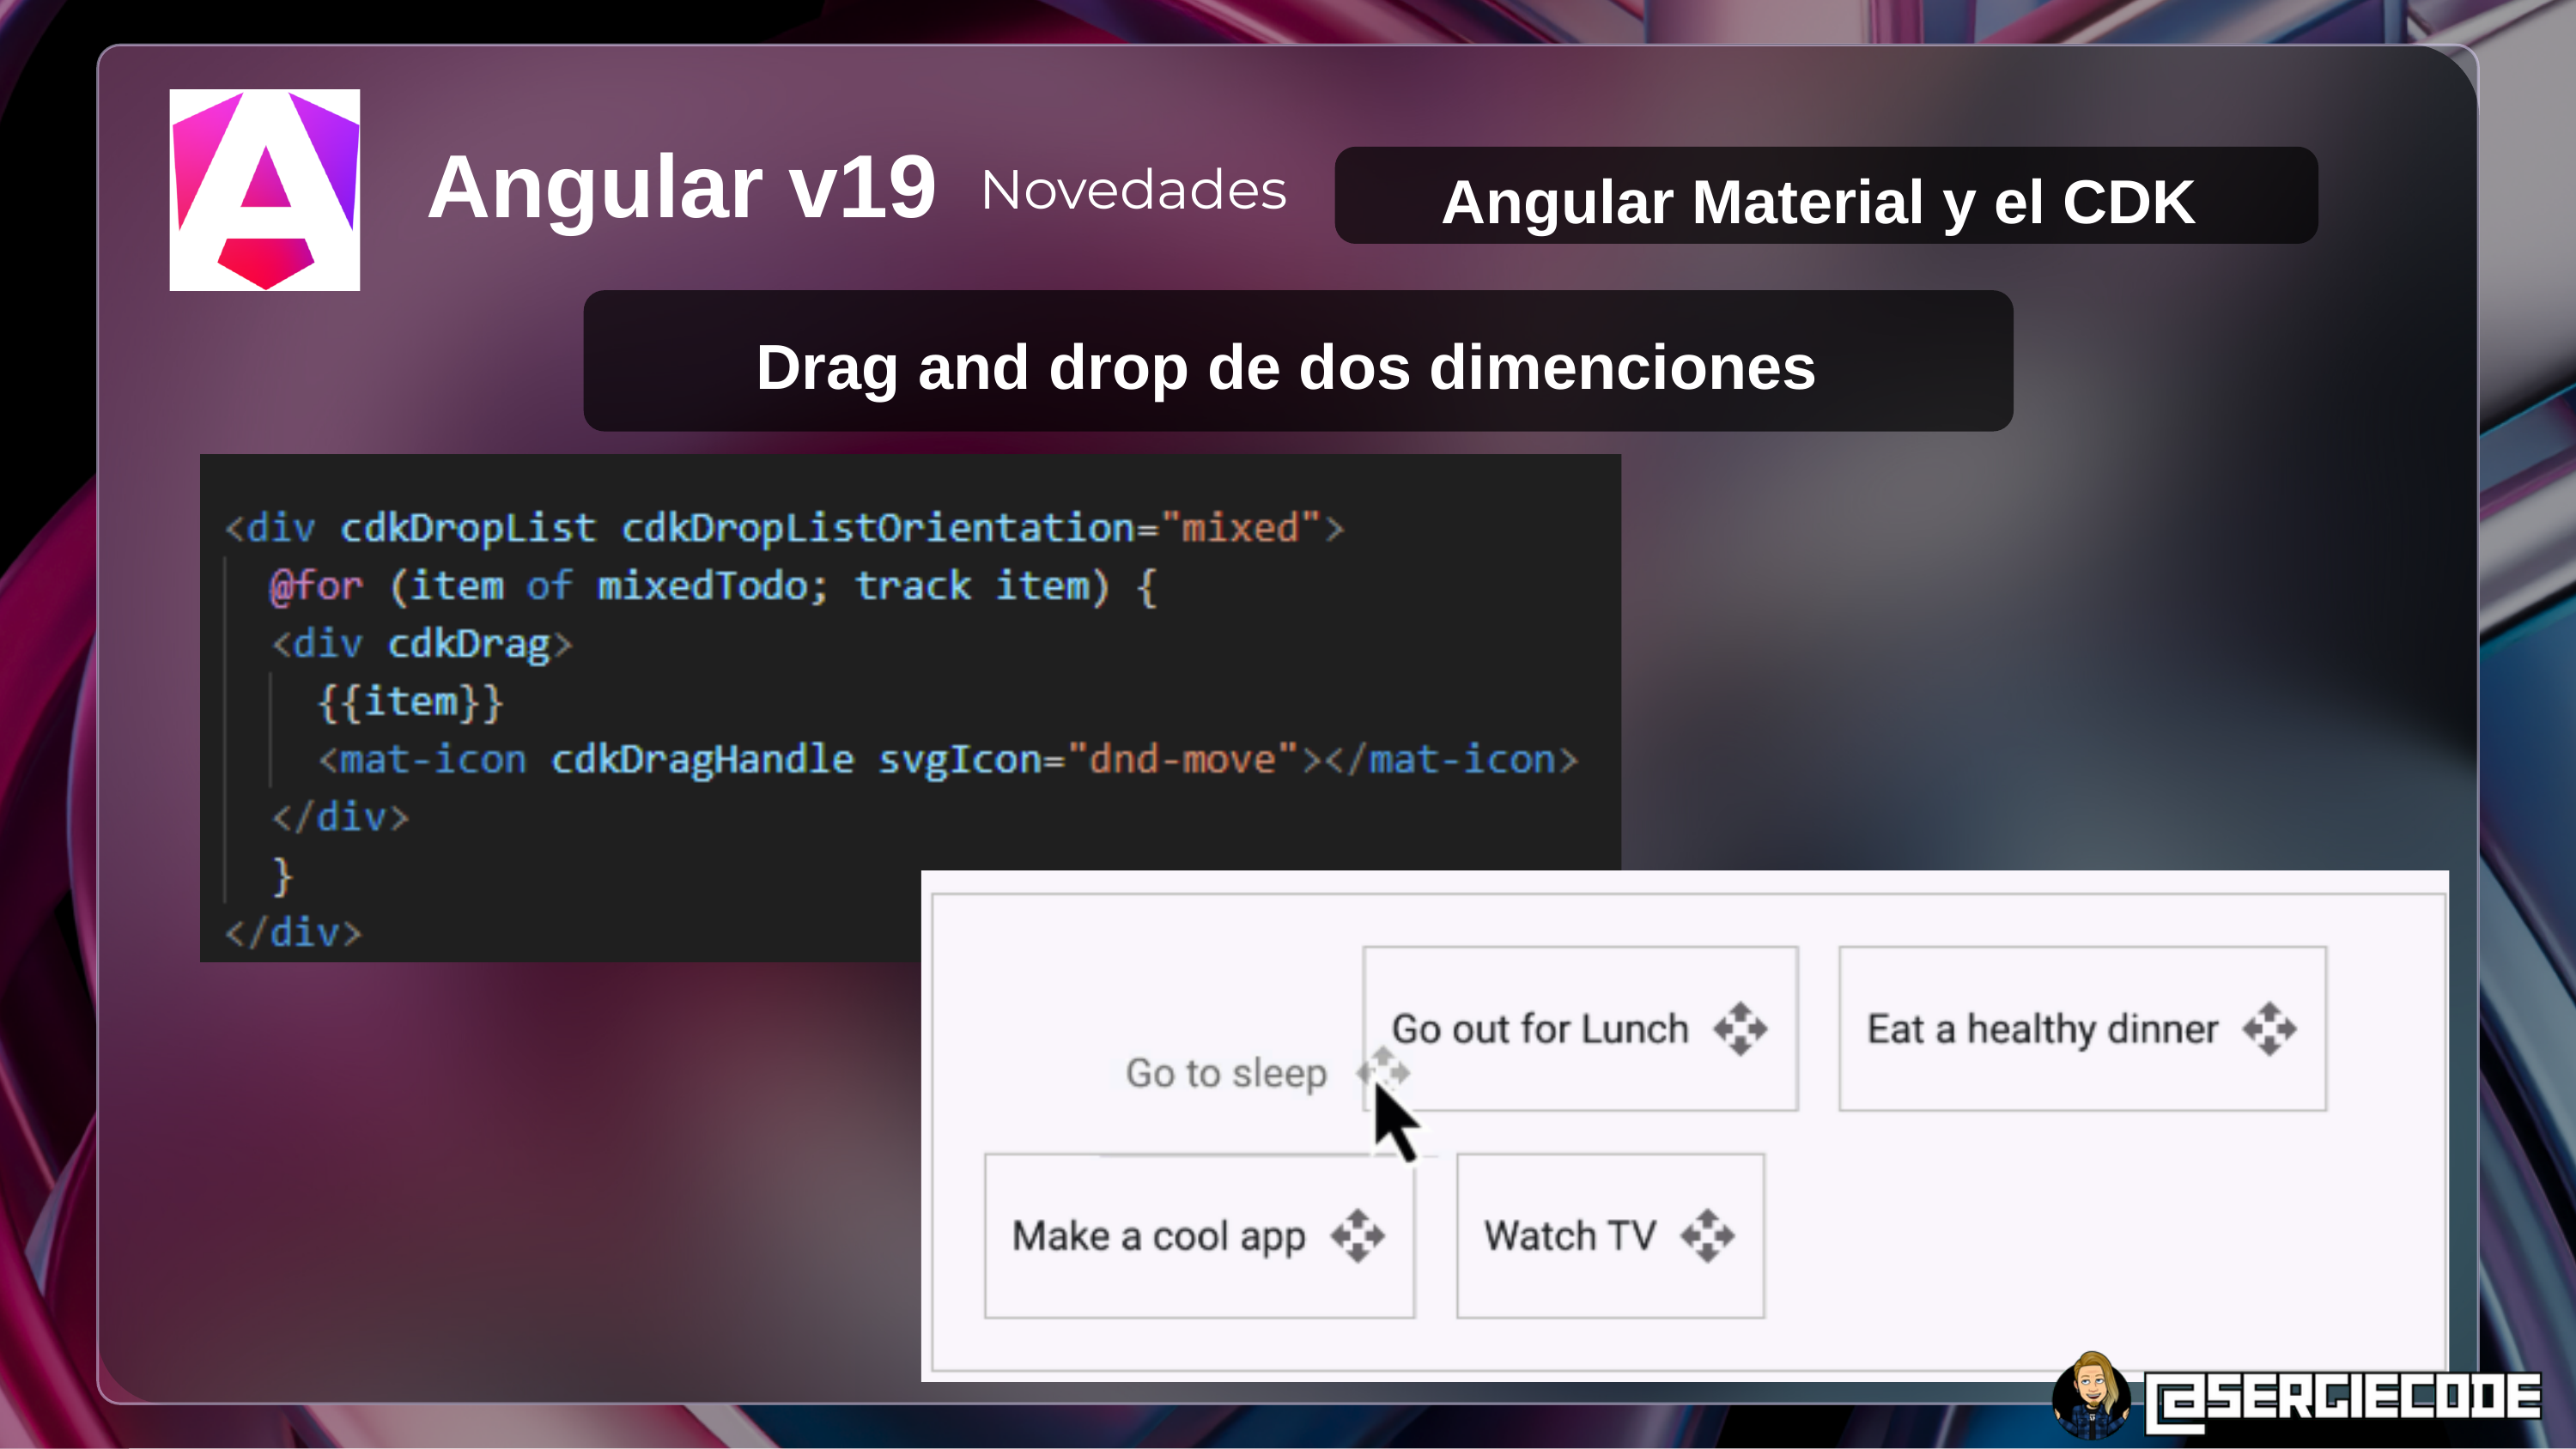

Angular Material y el CDK
Angular v19
Novedades

Drag and drop de dos dimenciones